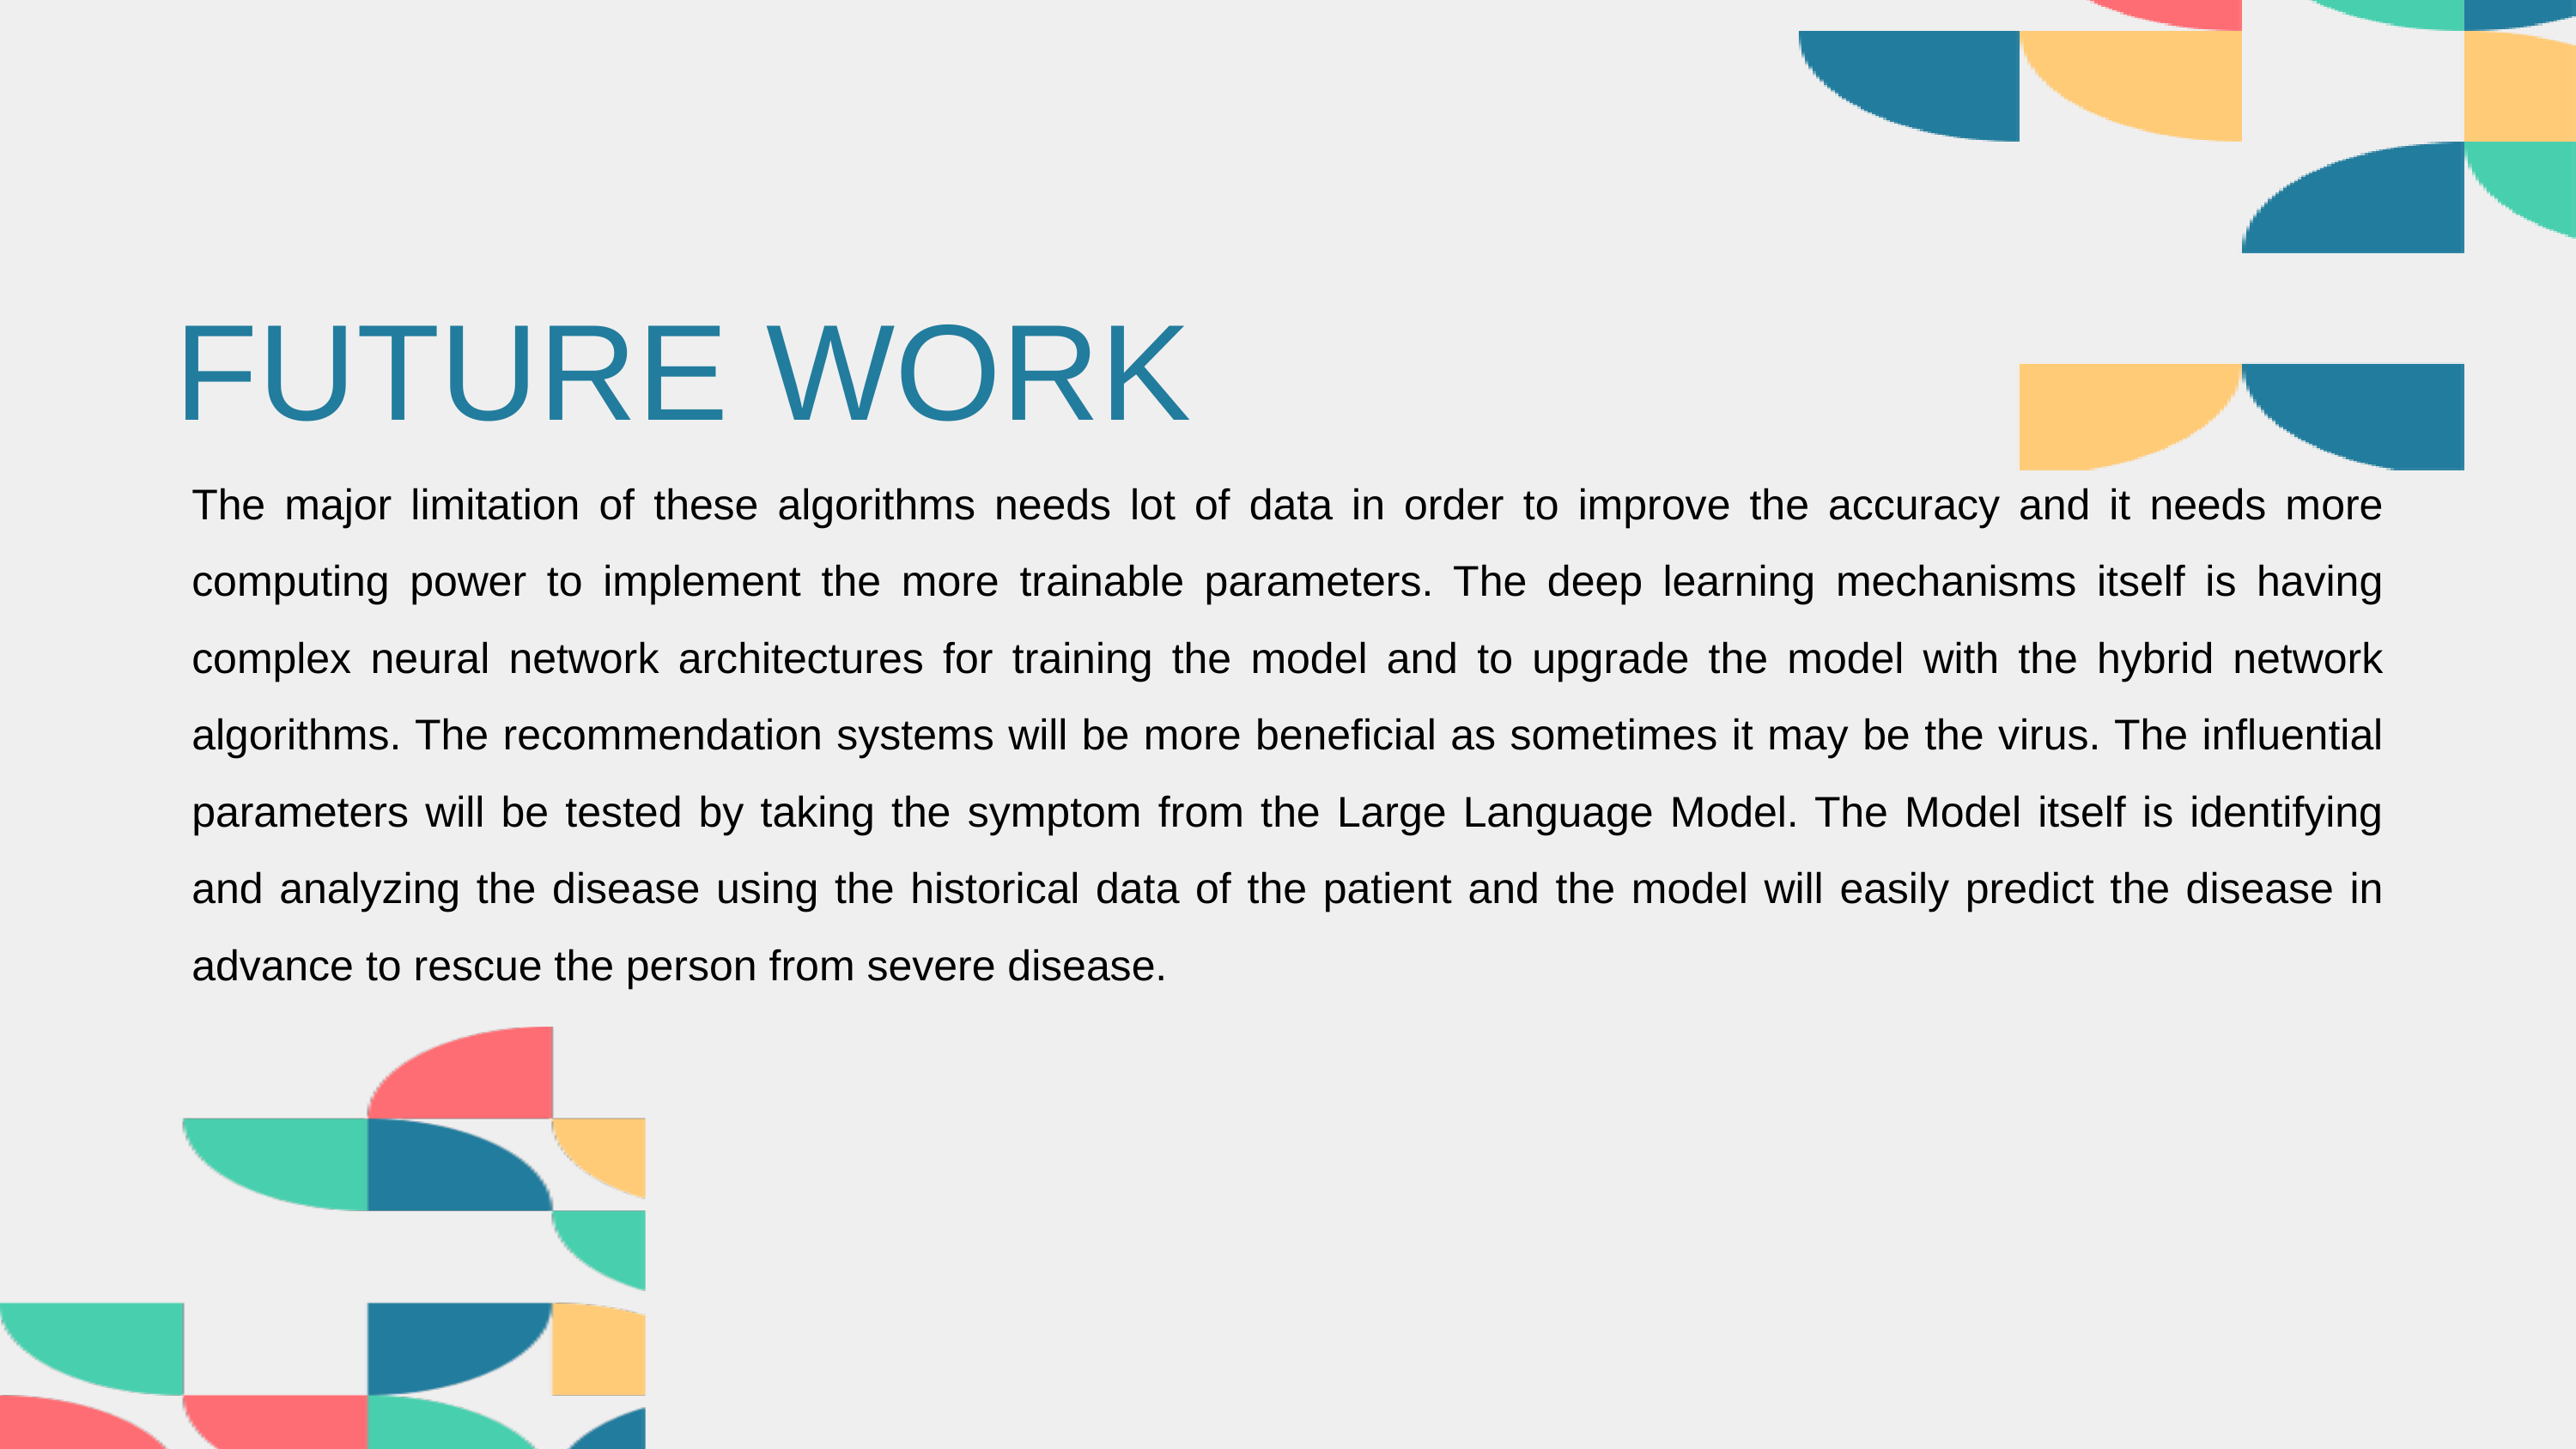

FUTURE WORK
The major limitation of these algorithms needs lot of data in order to improve the accuracy and it needs more computing power to implement the more trainable parameters. The deep learning mechanisms itself is having complex neural network architectures for training the model and to upgrade the model with the hybrid network algorithms. The recommendation systems will be more beneficial as sometimes it may be the virus. The influential parameters will be tested by taking the symptom from the Large Language Model. The Model itself is identifying and analyzing the disease using the historical data of the patient and the model will easily predict the disease in advance to rescue the person from severe disease.